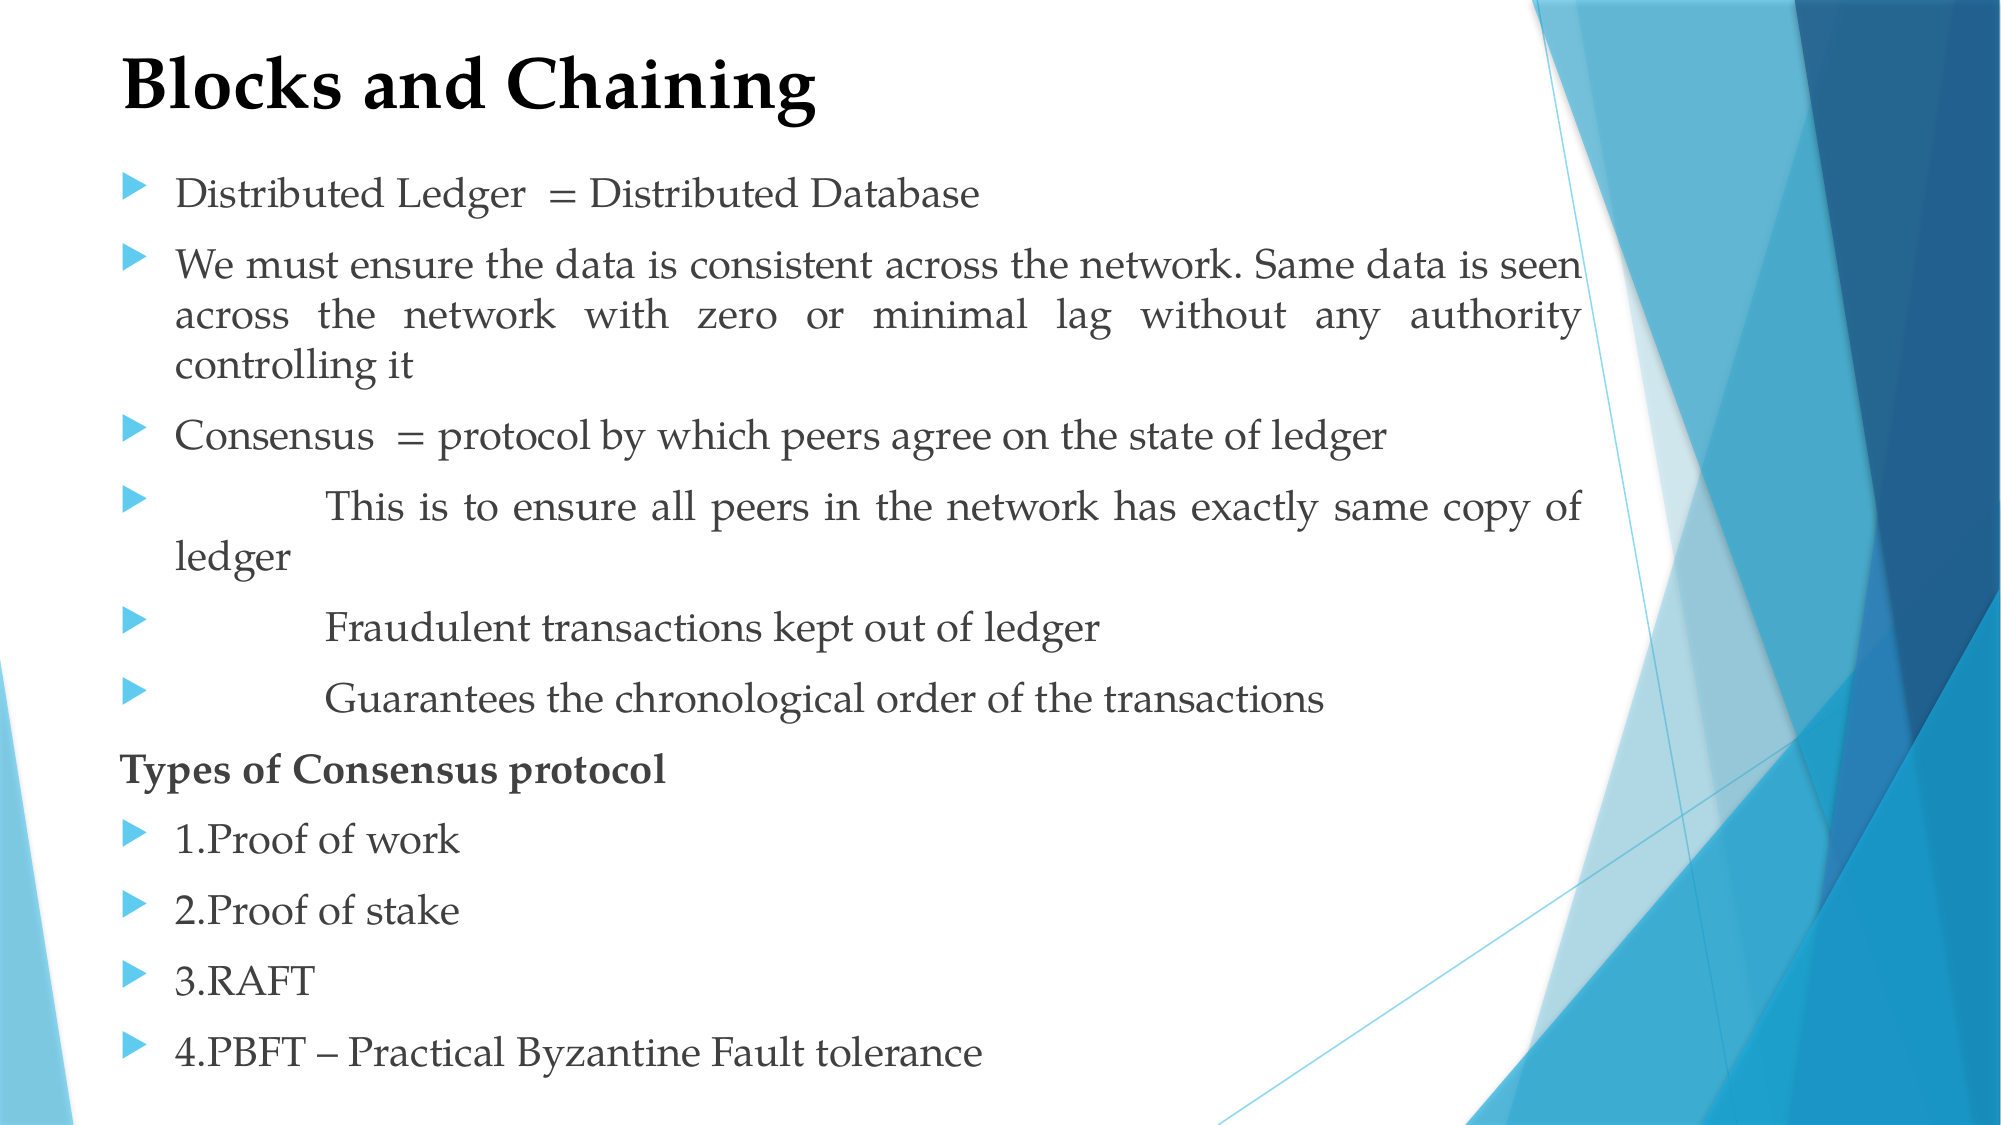

# Blocks and Chaining
Distributed Ledger  = Distributed Database
We must ensure the data is consistent across the network. Same data is seen across the network with zero or minimal lag without any authority controlling it
Consensus  = protocol by which peers agree on the state of ledger
	This is to ensure all peers in the network has exactly same copy of ledger
	Fraudulent transactions kept out of ledger
	Guarantees the chronological order of the transactions
Types of Consensus protocol
1.Proof of work
2.Proof of stake
3.RAFT
4.PBFT – Practical Byzantine Fault tolerance